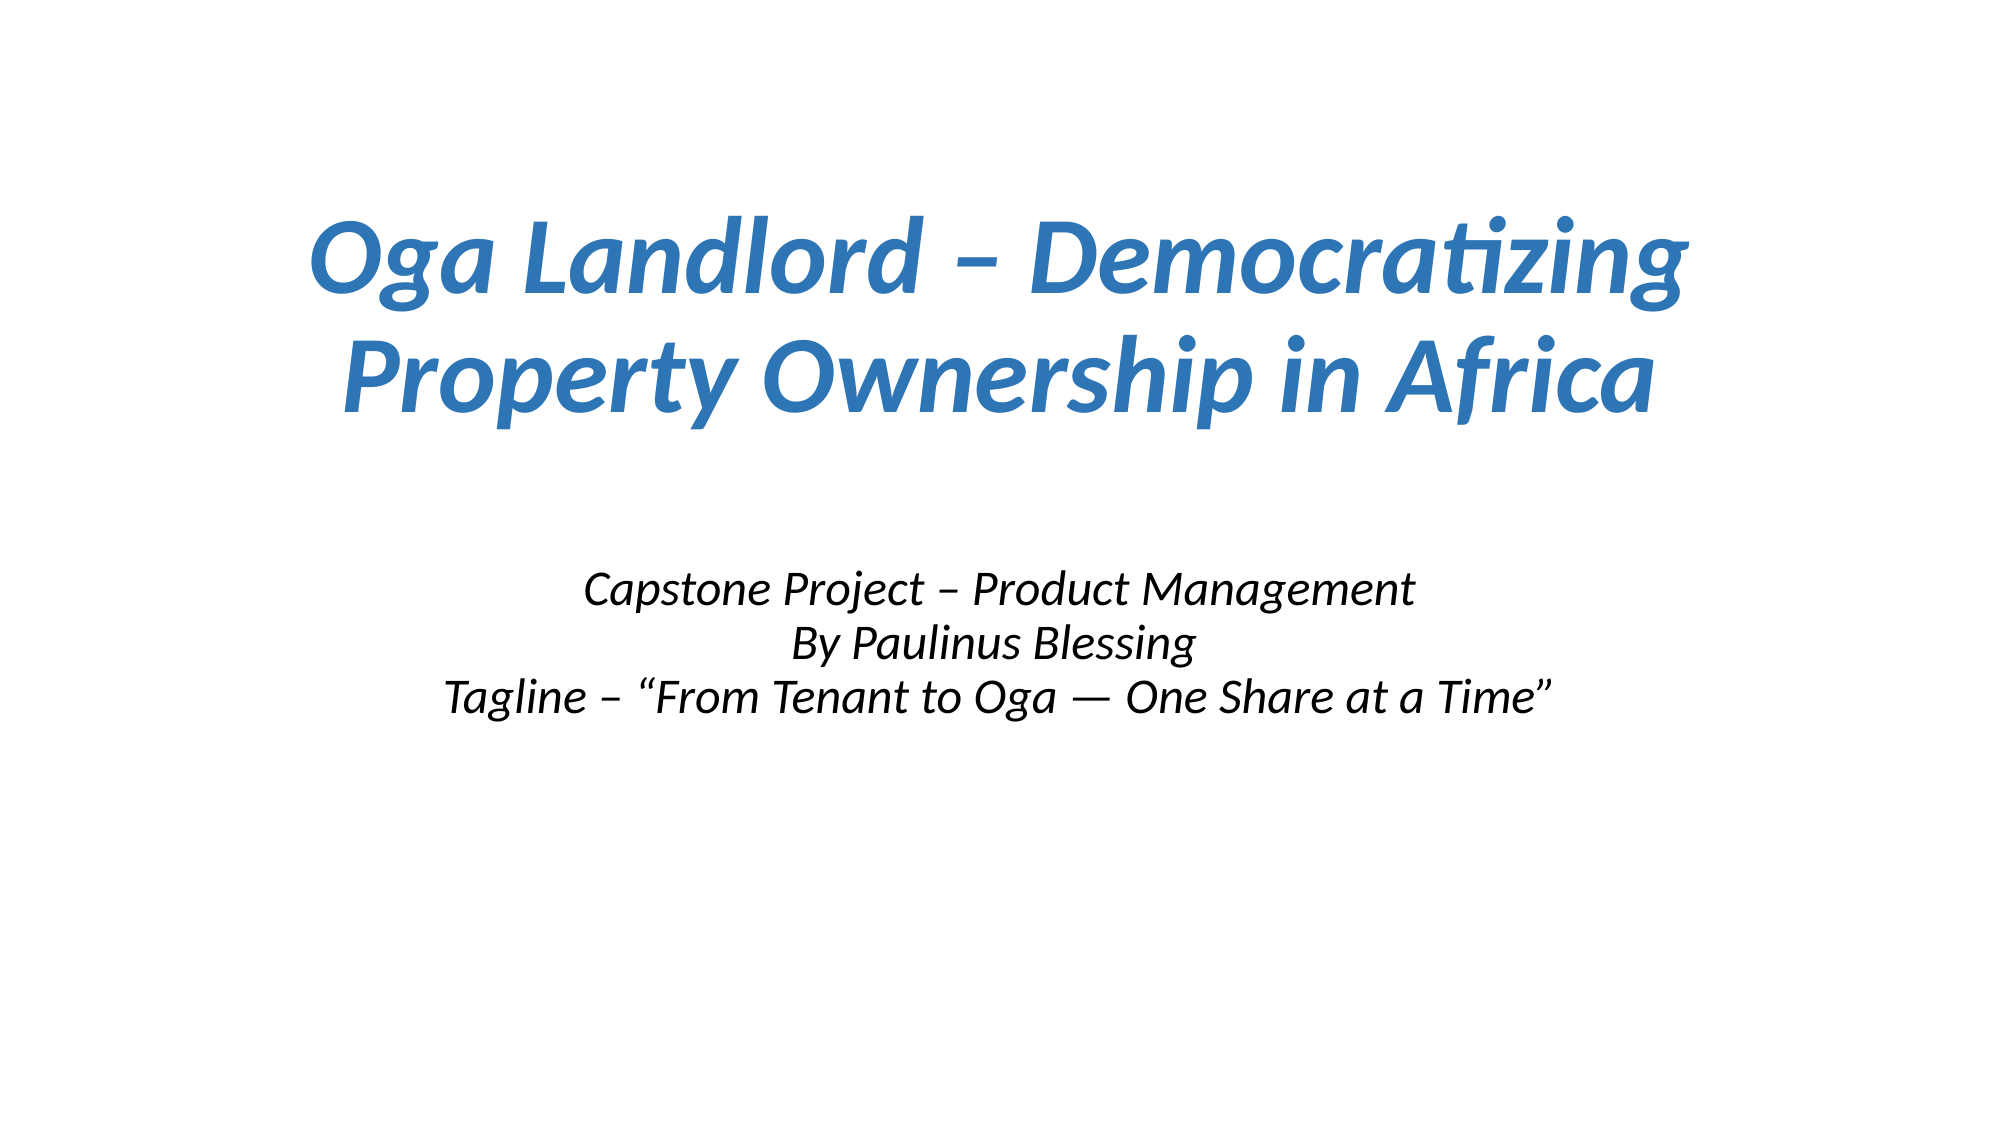

# Oga Landlord – Democratizing Property Ownership in Africa
Capstone Project – Product Management
By Paulinus Blessing
Tagline – “From Tenant to Oga — One Share at a Time”